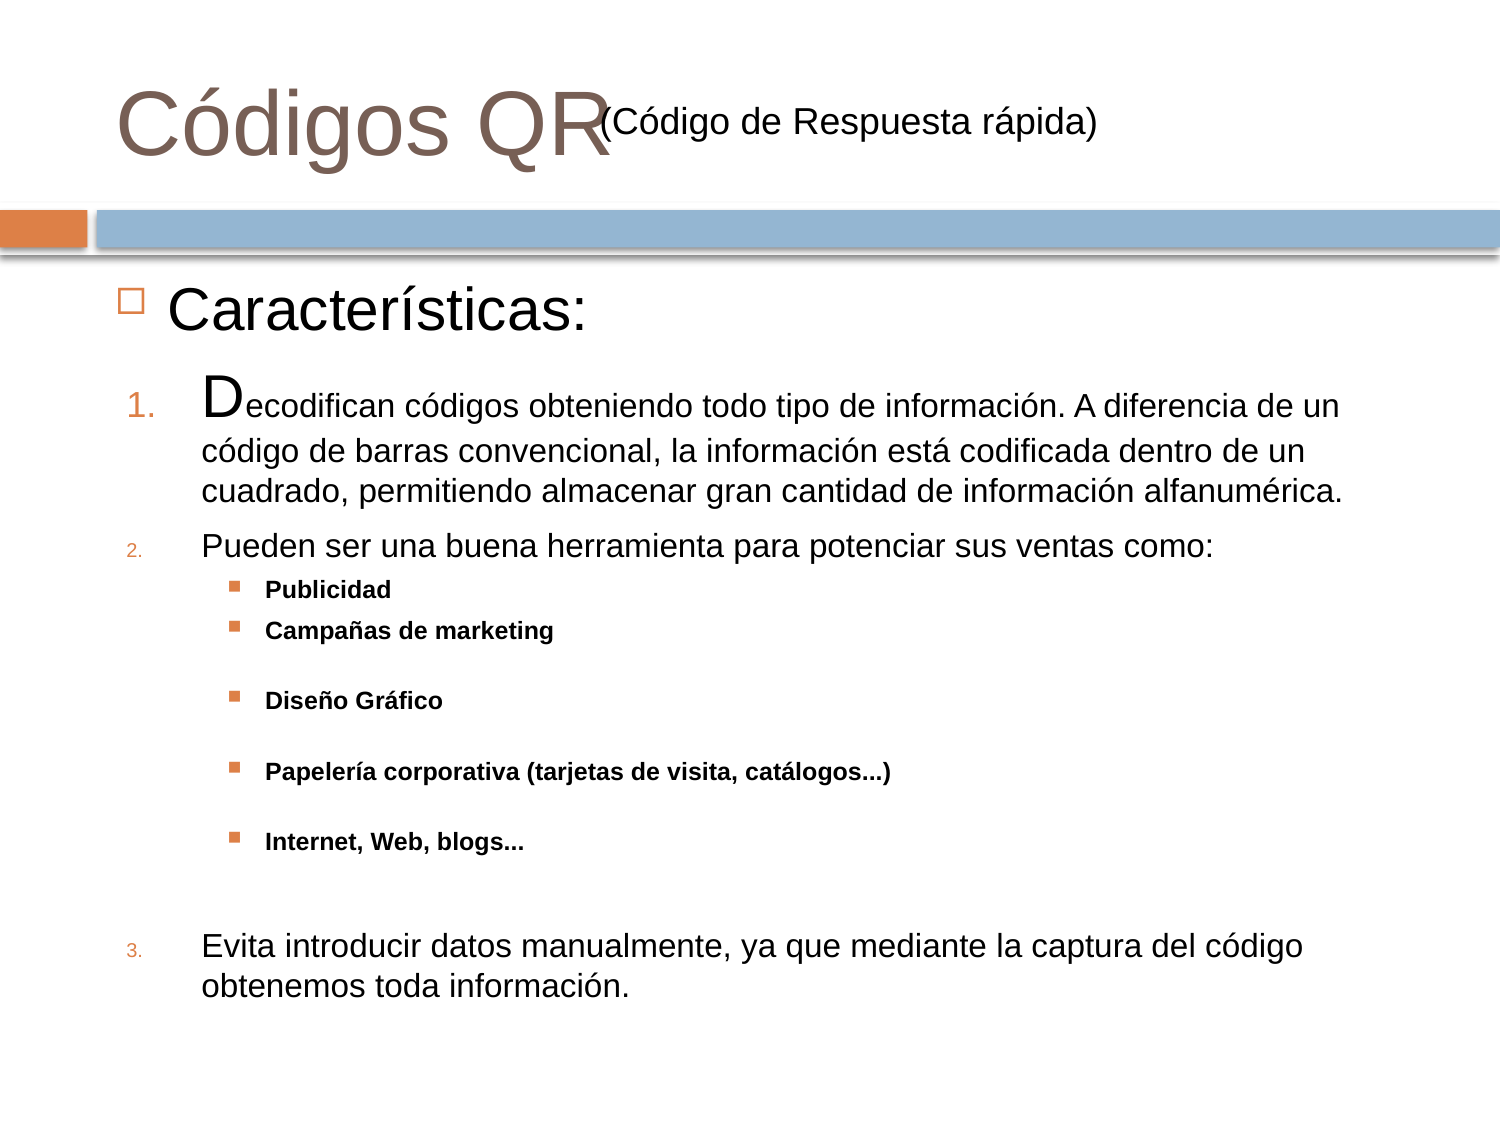

# Códigos QR
(Código de Respuesta rápida)
Características:
Decodifican códigos obteniendo todo tipo de información. A diferencia de un código de barras convencional, la información está codificada dentro de un cuadrado, permitiendo almacenar gran cantidad de información alfanumérica.
Pueden ser una buena herramienta para potenciar sus ventas como:
Publicidad
Campañas de marketing
Diseño Gráfico
Papelería corporativa (tarjetas de visita, catálogos...)
Internet, Web, blogs...

Evita introducir datos manualmente, ya que mediante la captura del código obtenemos toda información.